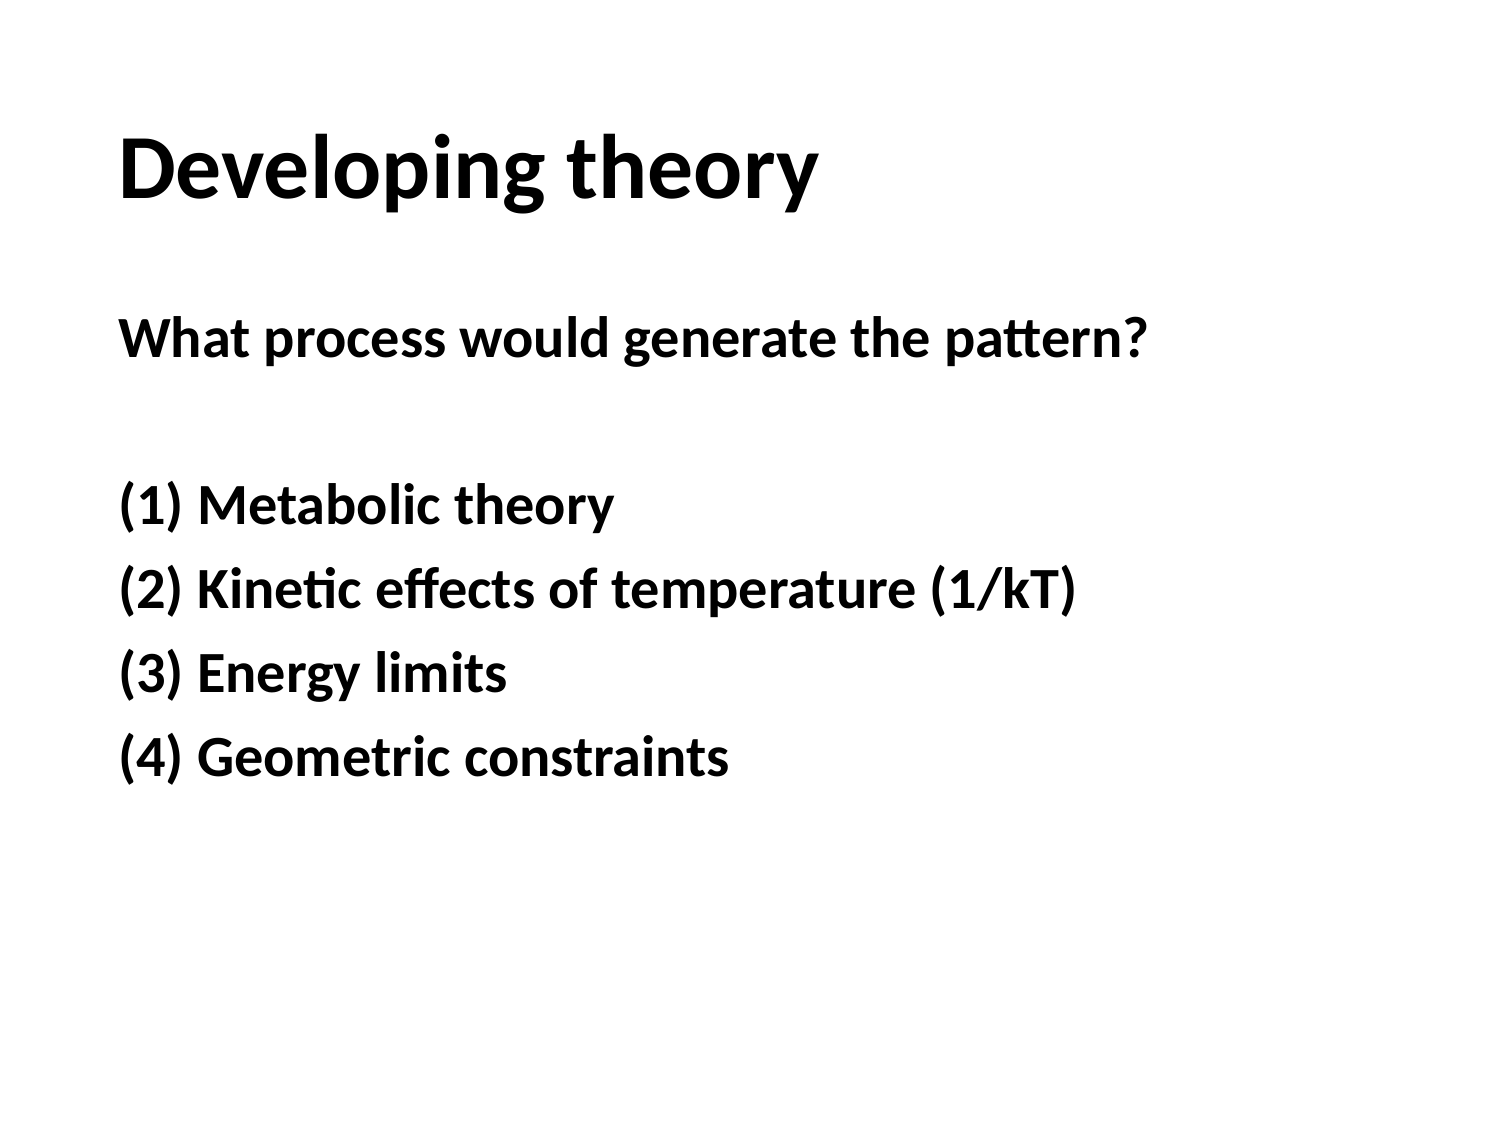

# Developing theory
What process would generate the pattern?

(1) Metabolic theory
(2) Kinetic effects of temperature (1/kT)
(3) Energy limits
(4) Geometric constraints